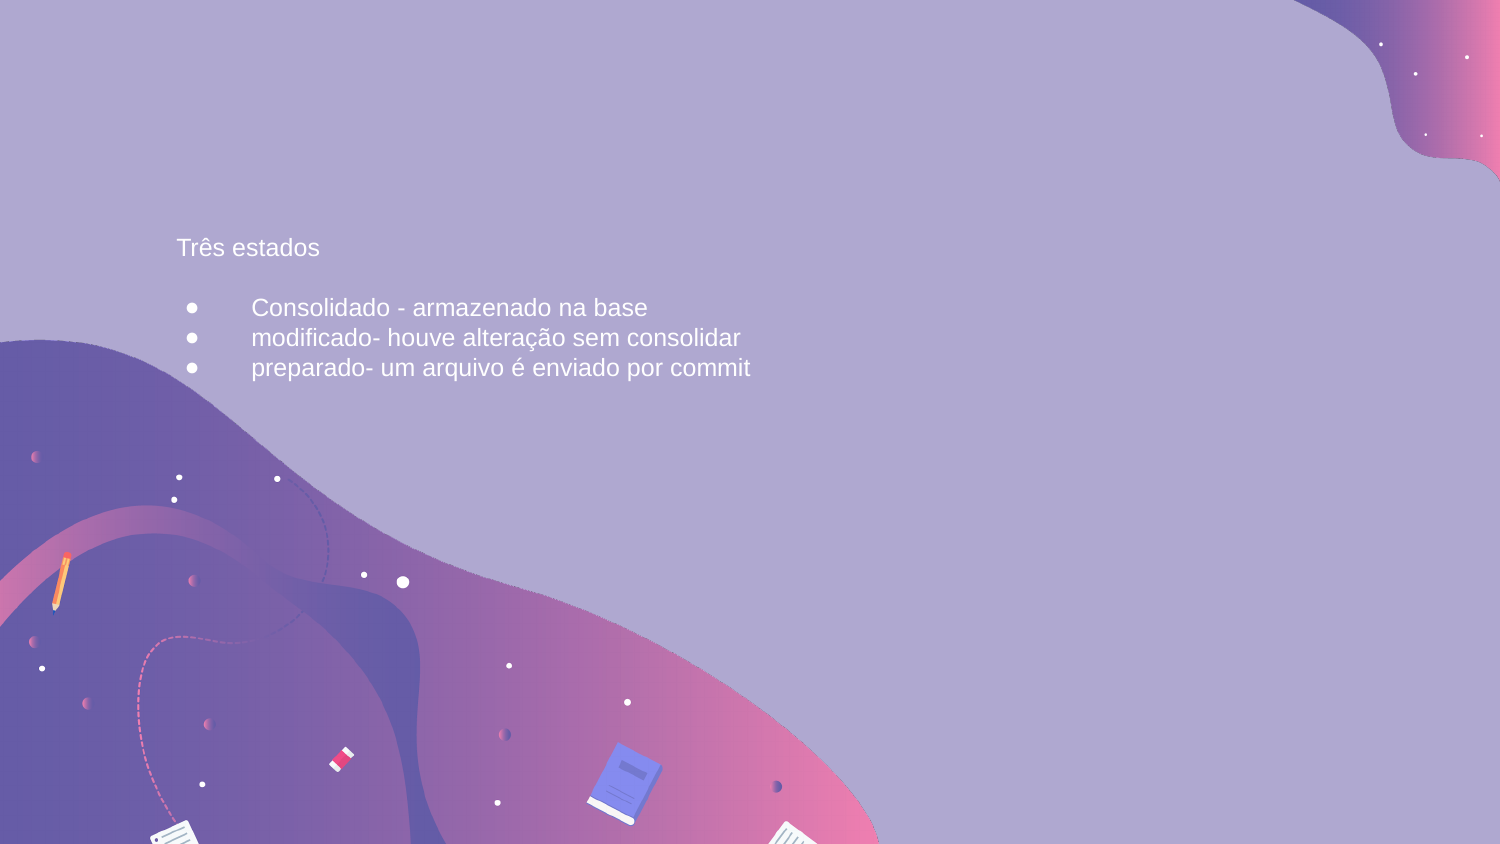

Três estados

Consolidado - armazenado na base
modificado- houve alteração sem consolidar
preparado- um arquivo é enviado por commit